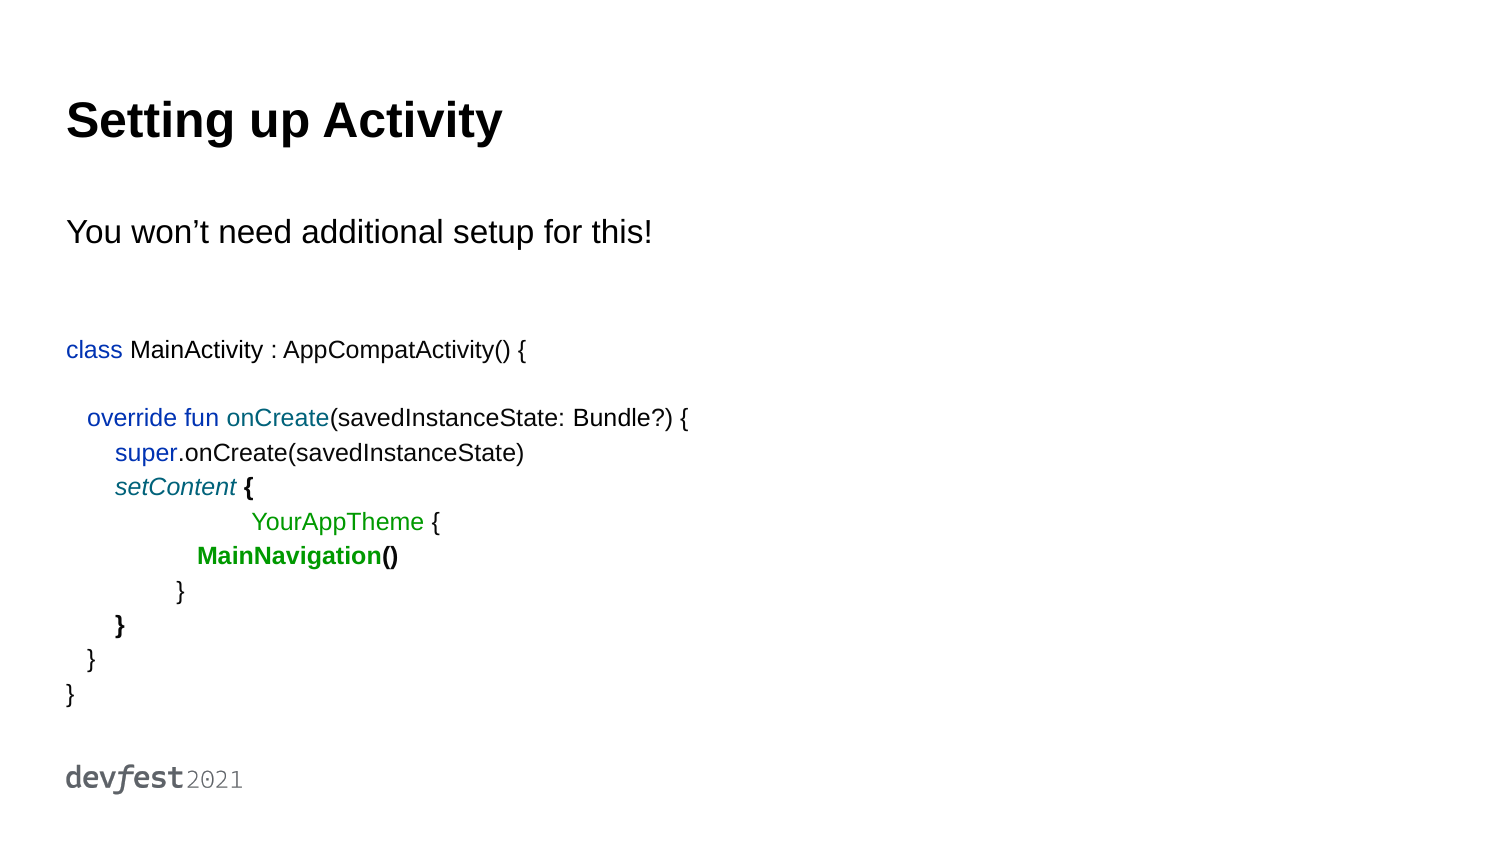

# Setting up Activity
You won’t need additional setup for this!
class MainActivity : AppCompatActivity() {

   override fun onCreate(savedInstanceState: Bundle?) {
       super.onCreate(savedInstanceState)
       setContent {
	     YourAppTheme {
        MainNavigation()
     }
       }
   }
}